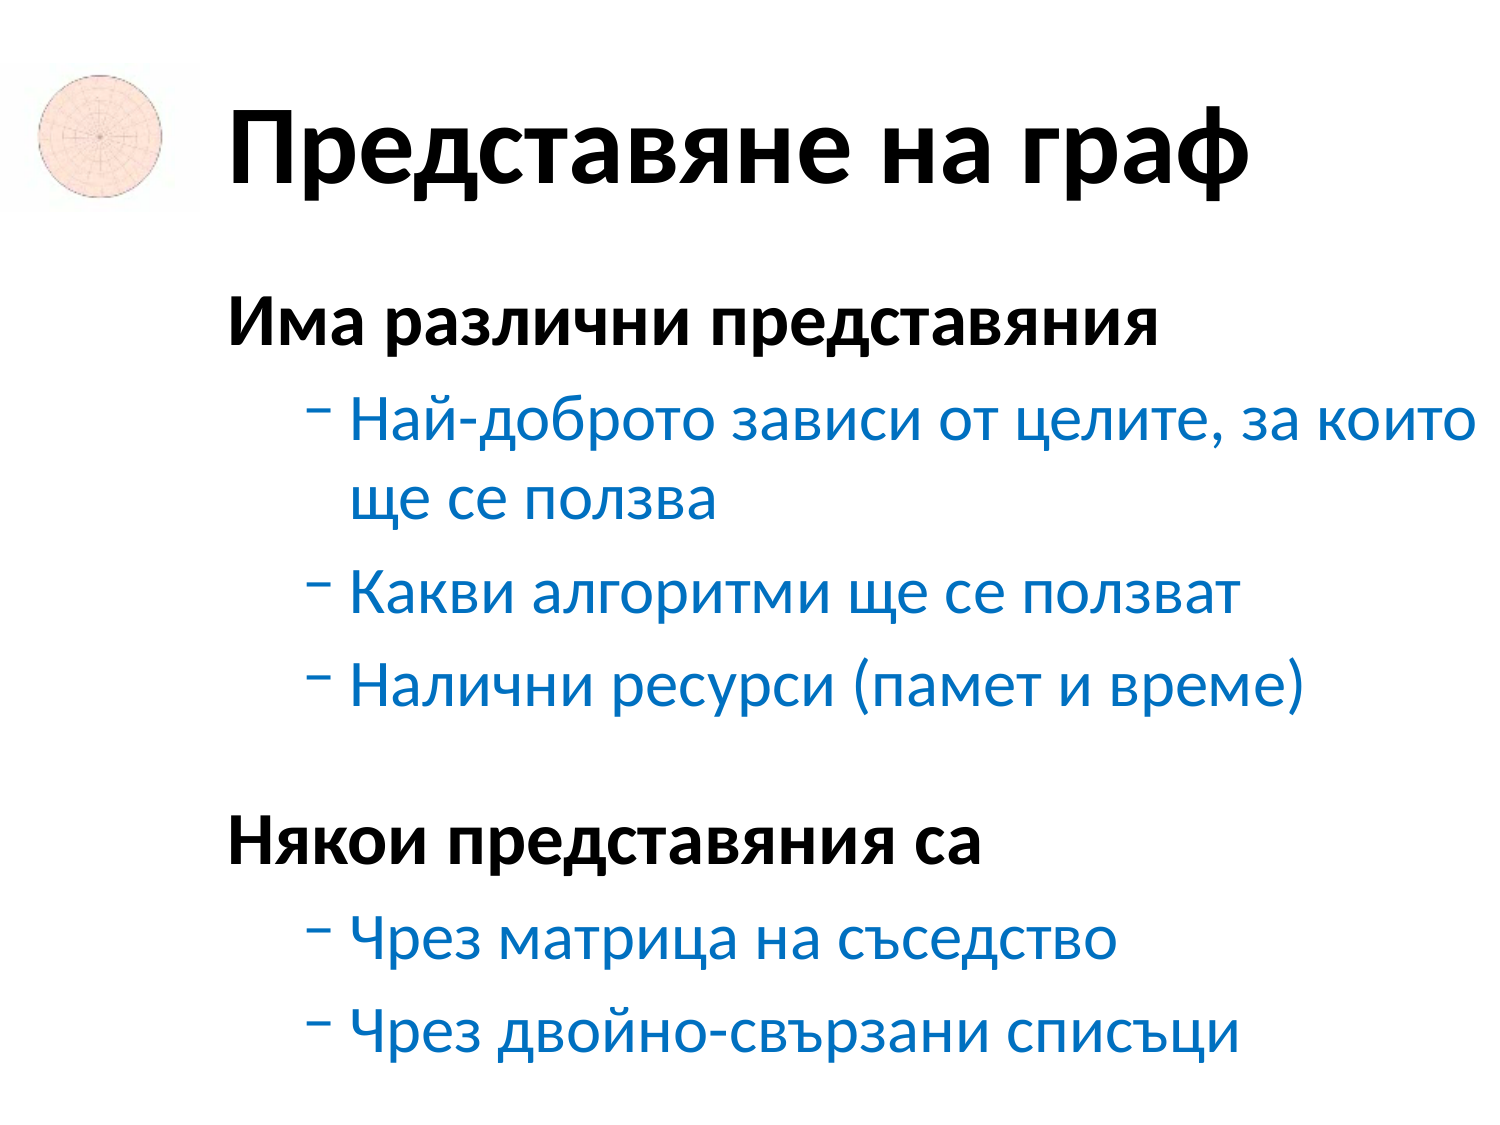

# Представяне на граф
Има различни представяния
Най-доброто зависи от целите, за които ще се ползва
Какви алгоритми ще се ползват
Налични ресурси (памет и време)

Някои представяния са
Чрез матрица на съседство
Чрез двойно-свързани списъци